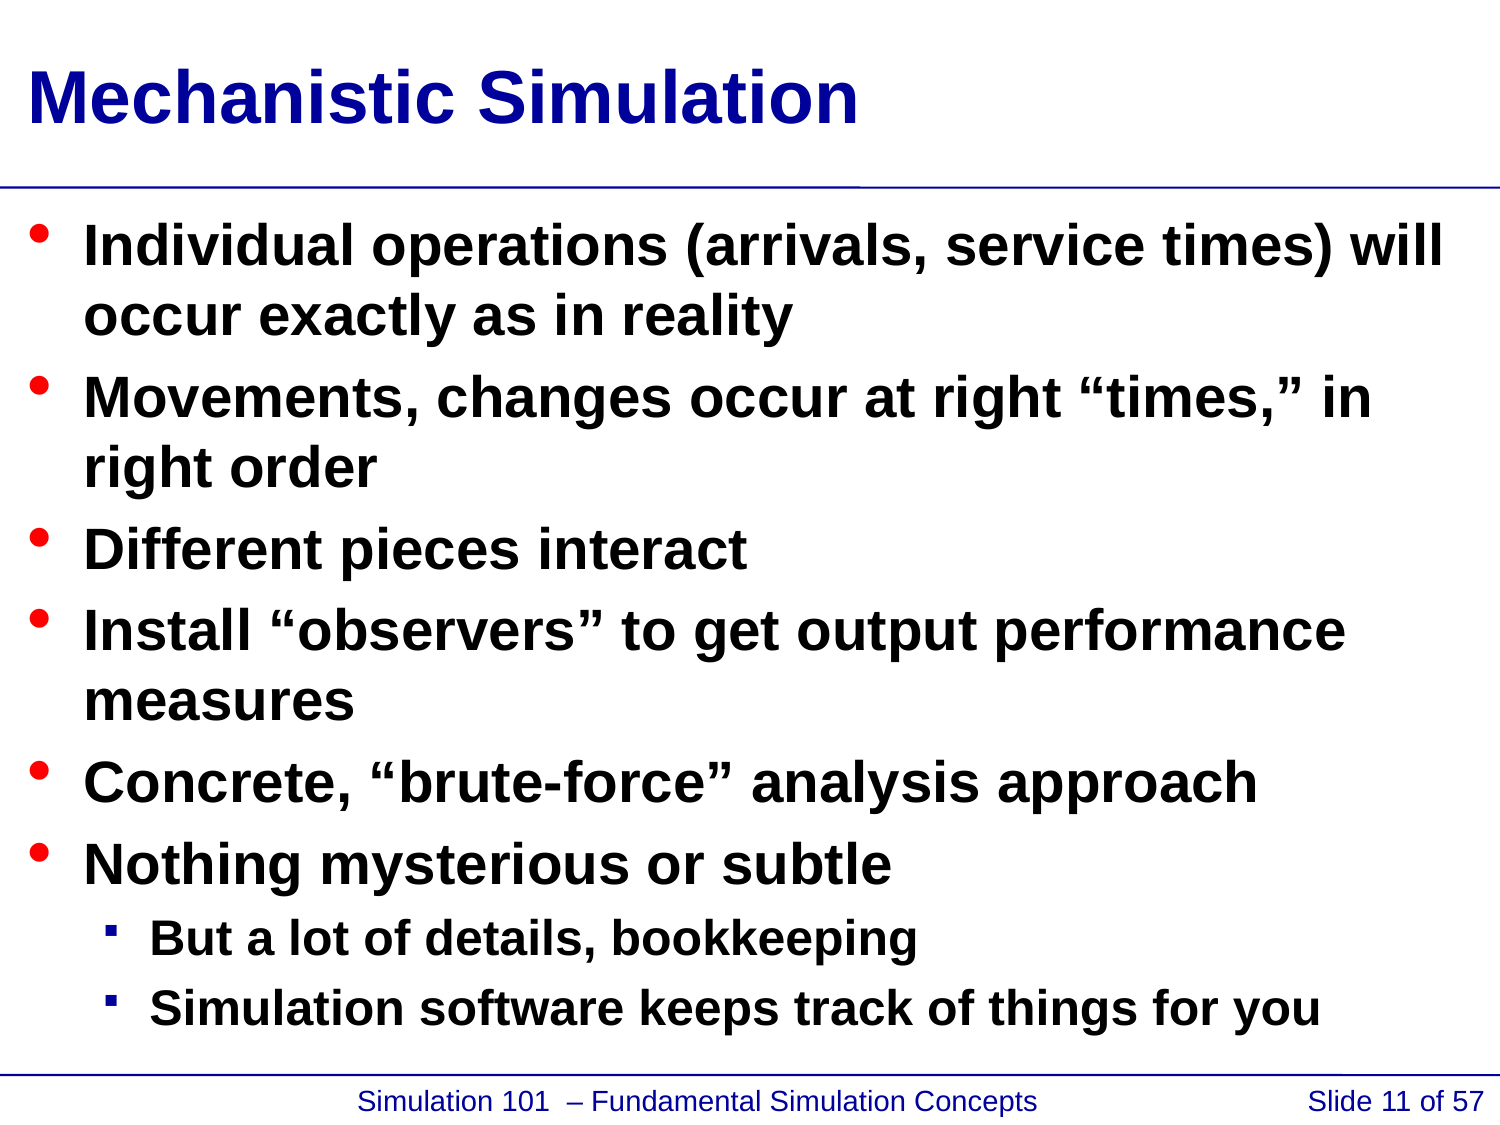

# Mechanistic Simulation
Individual operations (arrivals, service times) will occur exactly as in reality
Movements, changes occur at right “times,” in right order
Different pieces interact
Install “observers” to get output performance measures
Concrete, “brute-force” analysis approach
Nothing mysterious or subtle
But a lot of details, bookkeeping
Simulation software keeps track of things for you

 Simulation 101  – Fundamental Simulation Concepts
Slide 11 of 57